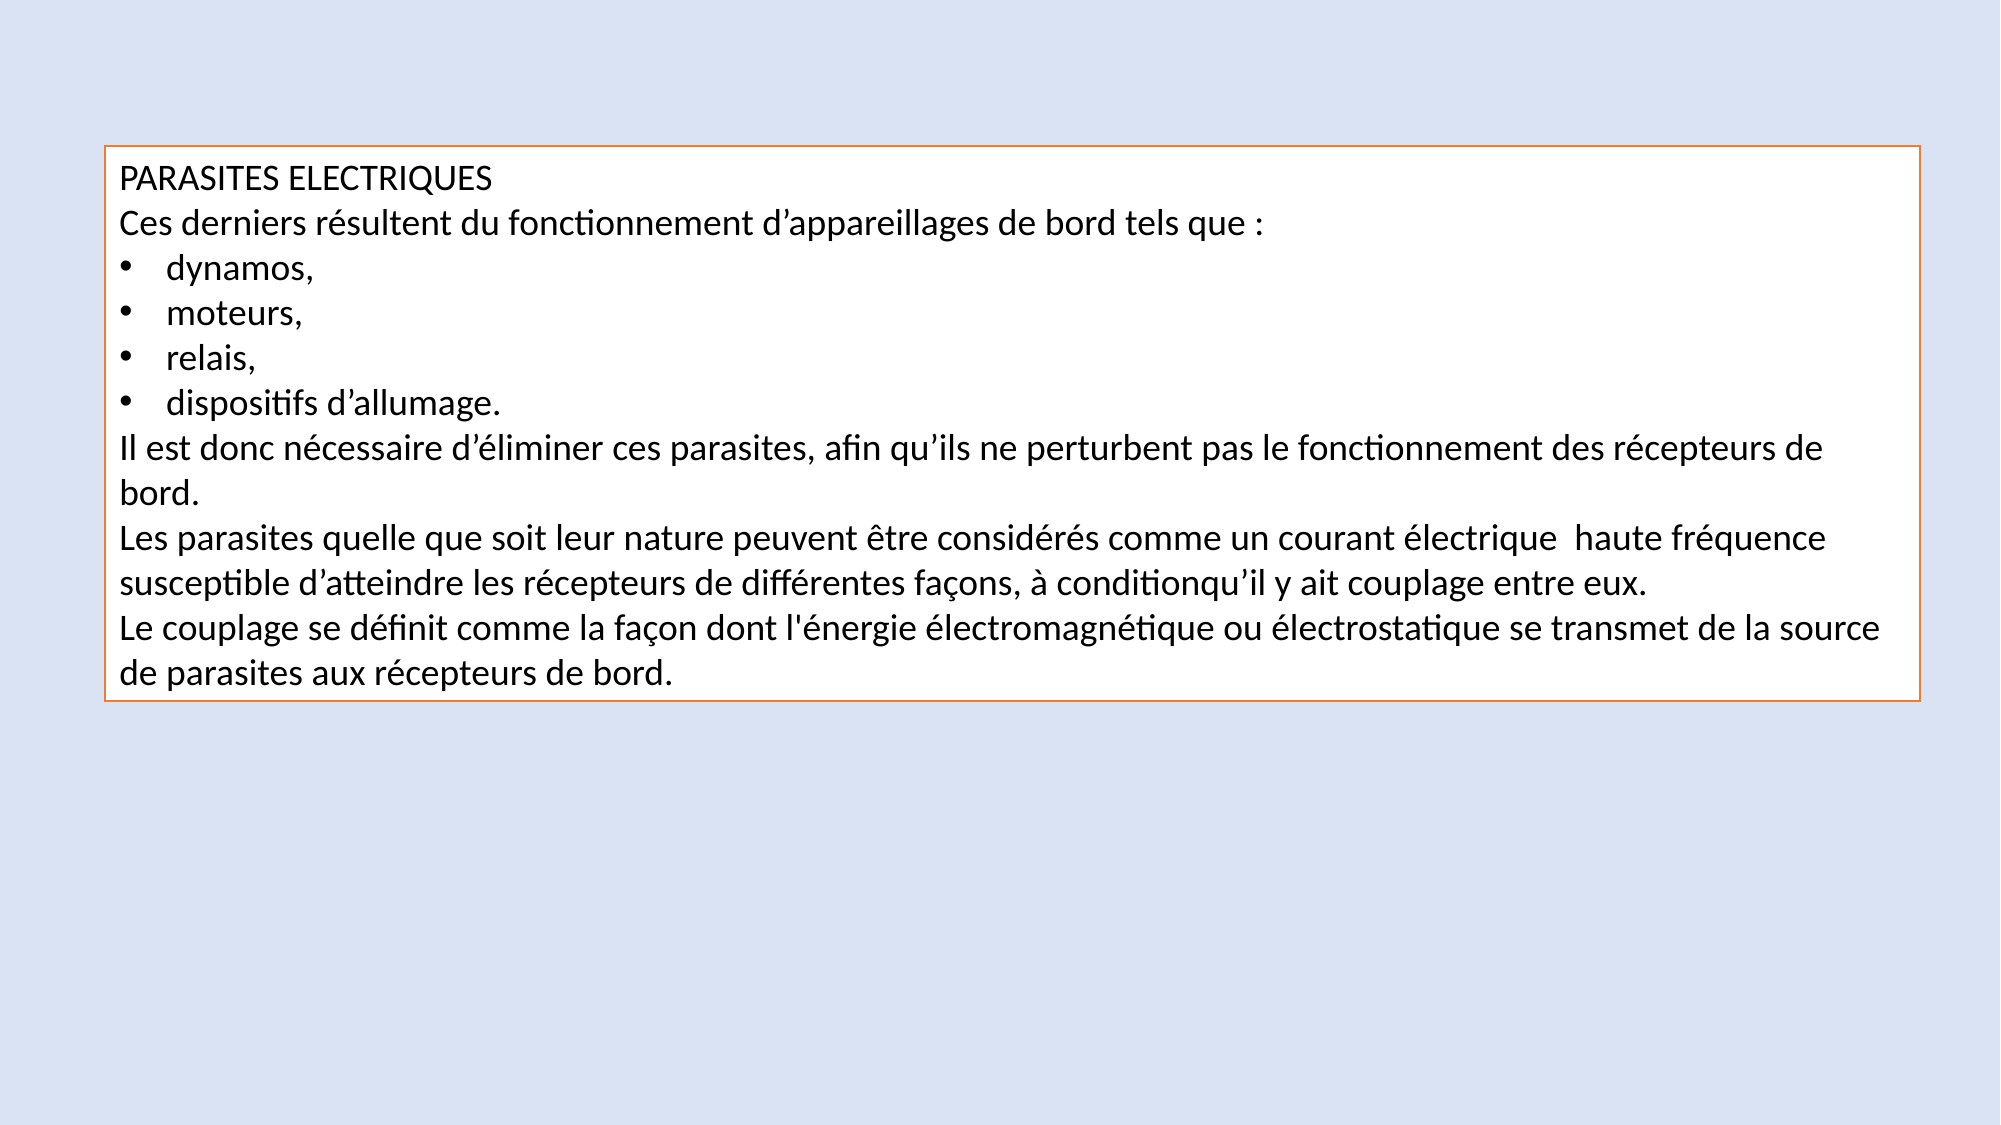

PARASITES ELECTRIQUES
Ces derniers résultent du fonctionnement d’appareillages de bord tels que :
dynamos,
moteurs,
relais,
dispositifs d’allumage.
Il est donc nécessaire d’éliminer ces parasites, afin qu’ils ne perturbent pas le fonctionnement des récepteurs de bord.
Les parasites quelle que soit leur nature peuvent être considérés comme un courant électrique  haute fréquence susceptible d’atteindre les récepteurs de différentes façons, à conditionqu’il y ait couplage entre eux.
Le couplage se définit comme la façon dont l'énergie électromagnétique ou électrostatique se transmet de la source de parasites aux récepteurs de bord.